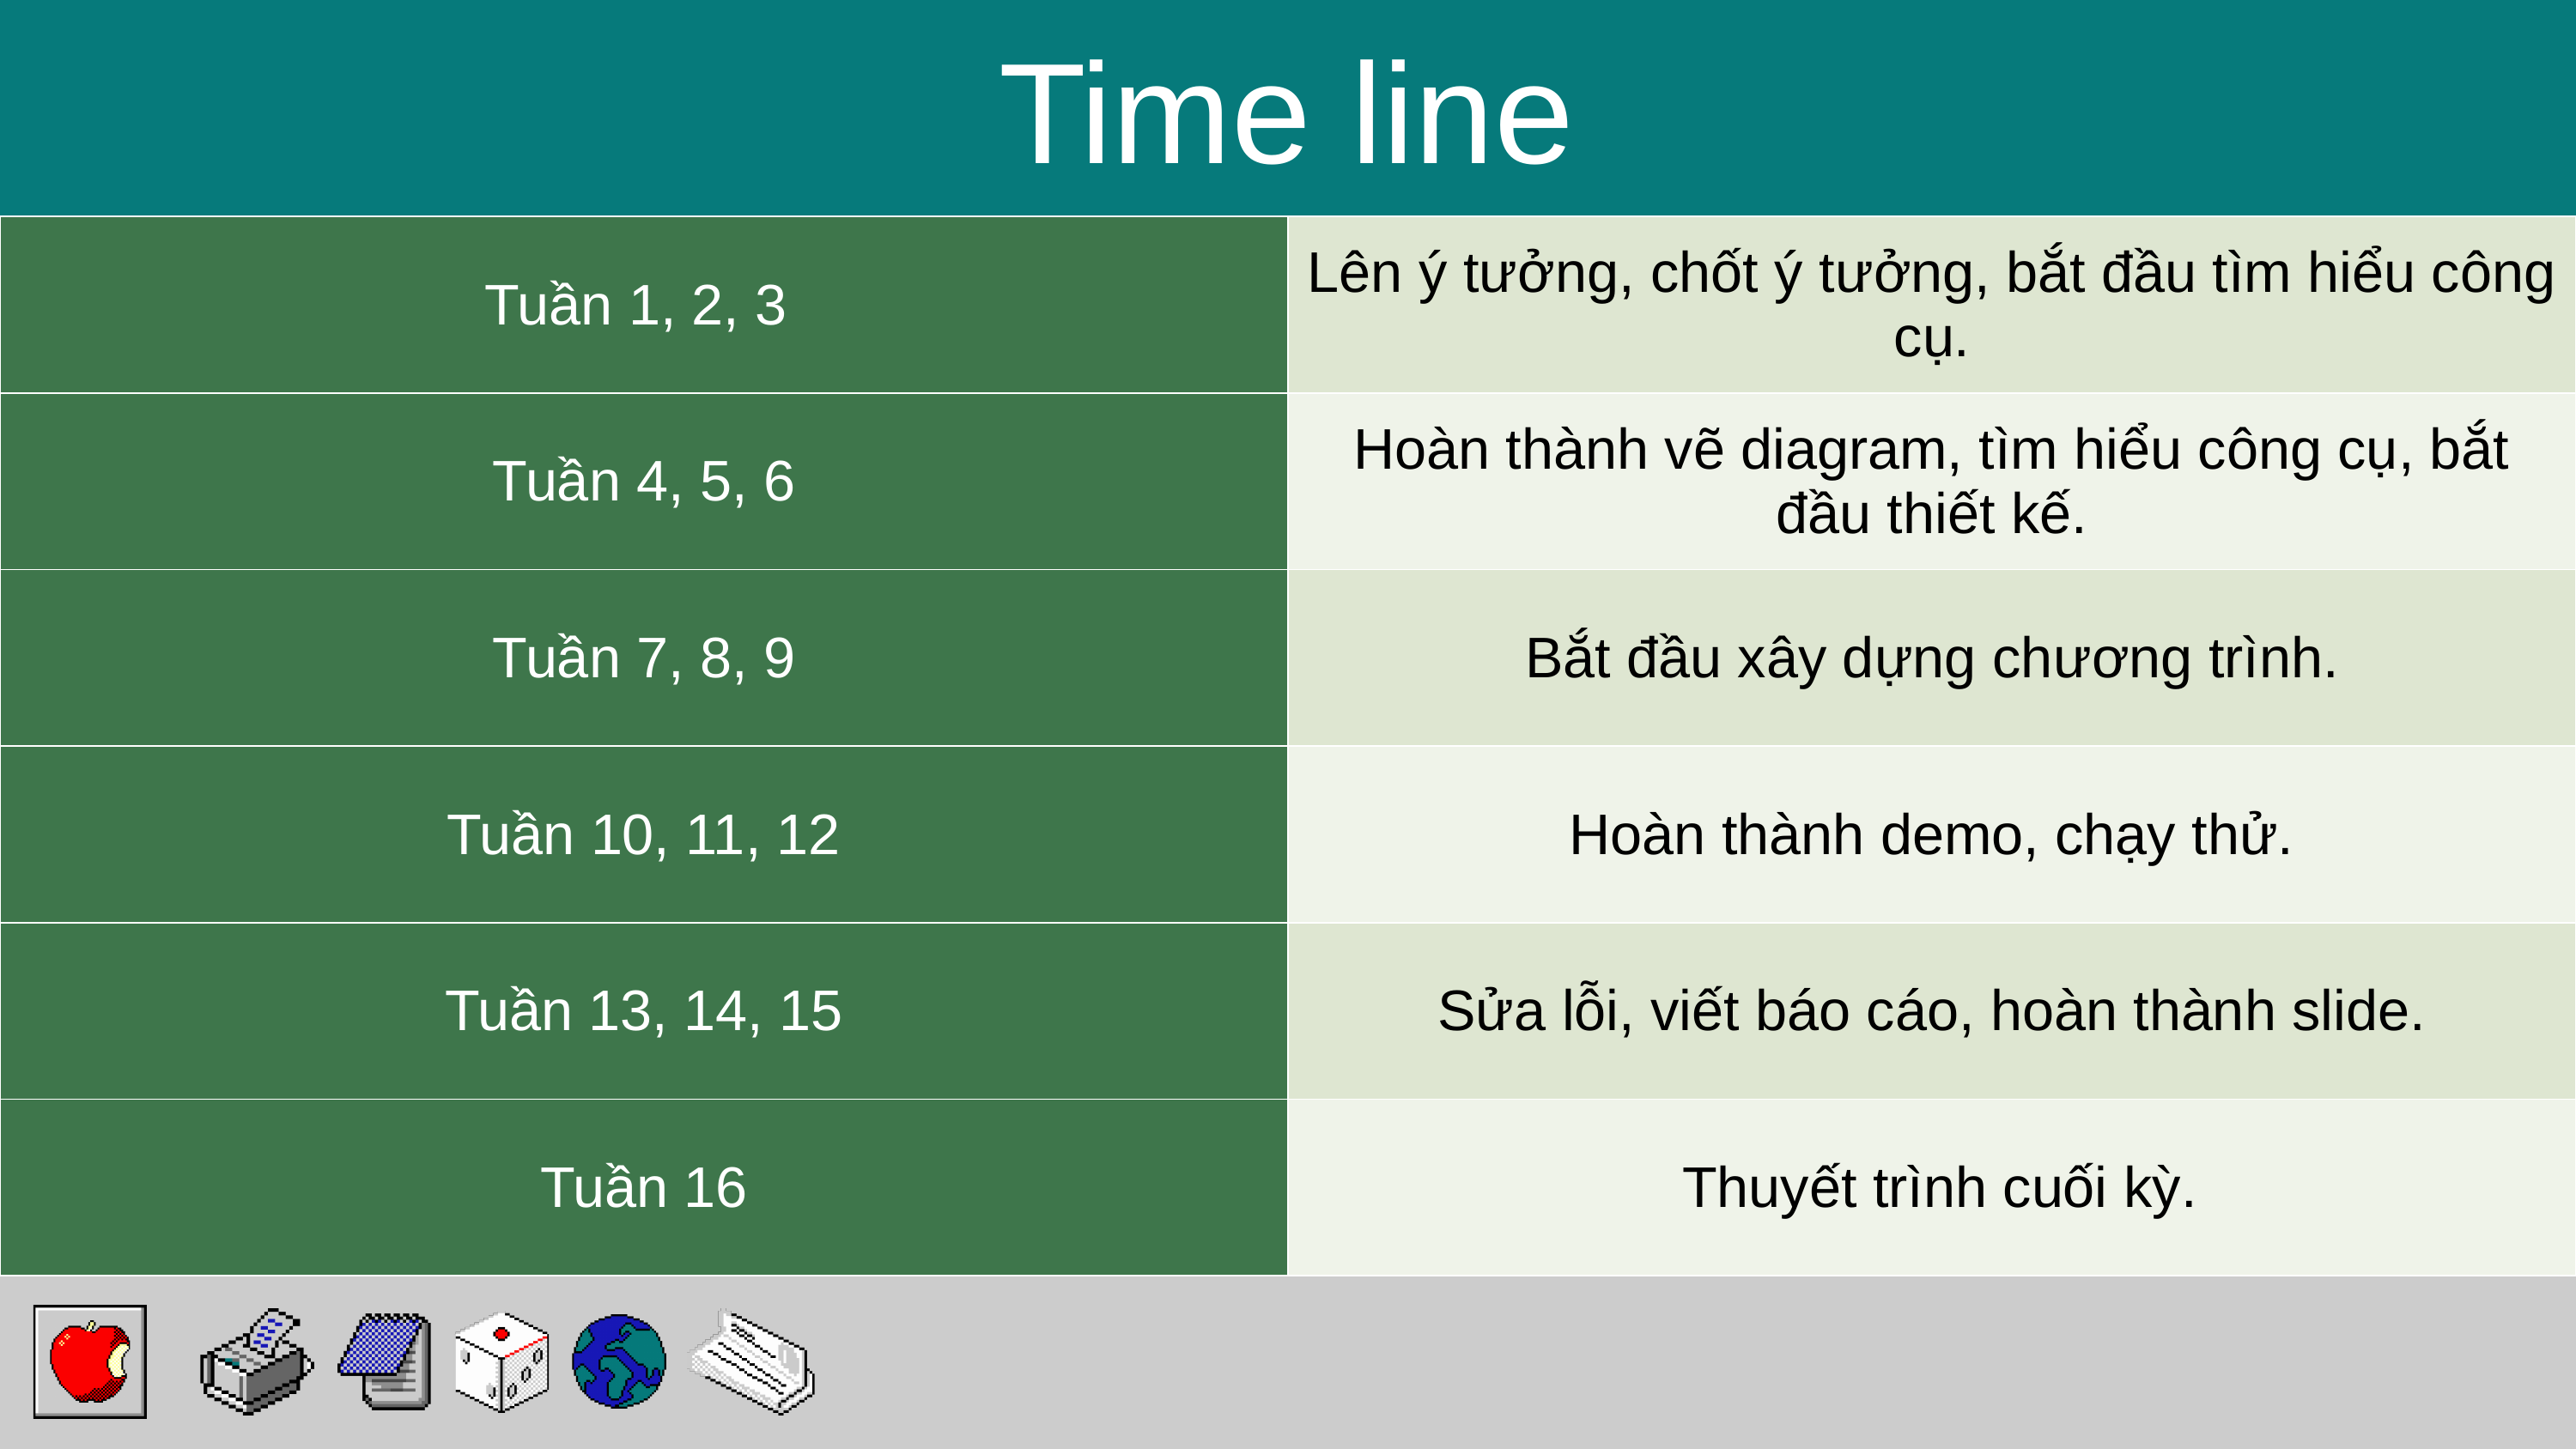

Time line
| Tuần 1, 2, 3 | Lên ý tưởng, chốt ý tưởng, bắt đầu tìm hiểu công cụ. |
| --- | --- |
| Tuần 4, 5, 6 | Hoàn thành vẽ diagram, tìm hiểu công cụ, bắt đầu thiết kế. |
| Tuần 7, 8, 9 | Bắt đầu xây dựng chương trình. |
| Tuần 10, 11, 12 | Hoàn thành demo, chạy thử. |
| Tuần 13, 14, 15 | Sửa lỗi, viết báo cáo, hoàn thành slide. |
| Tuần 16 | Thuyết trình cuối kỳ. |